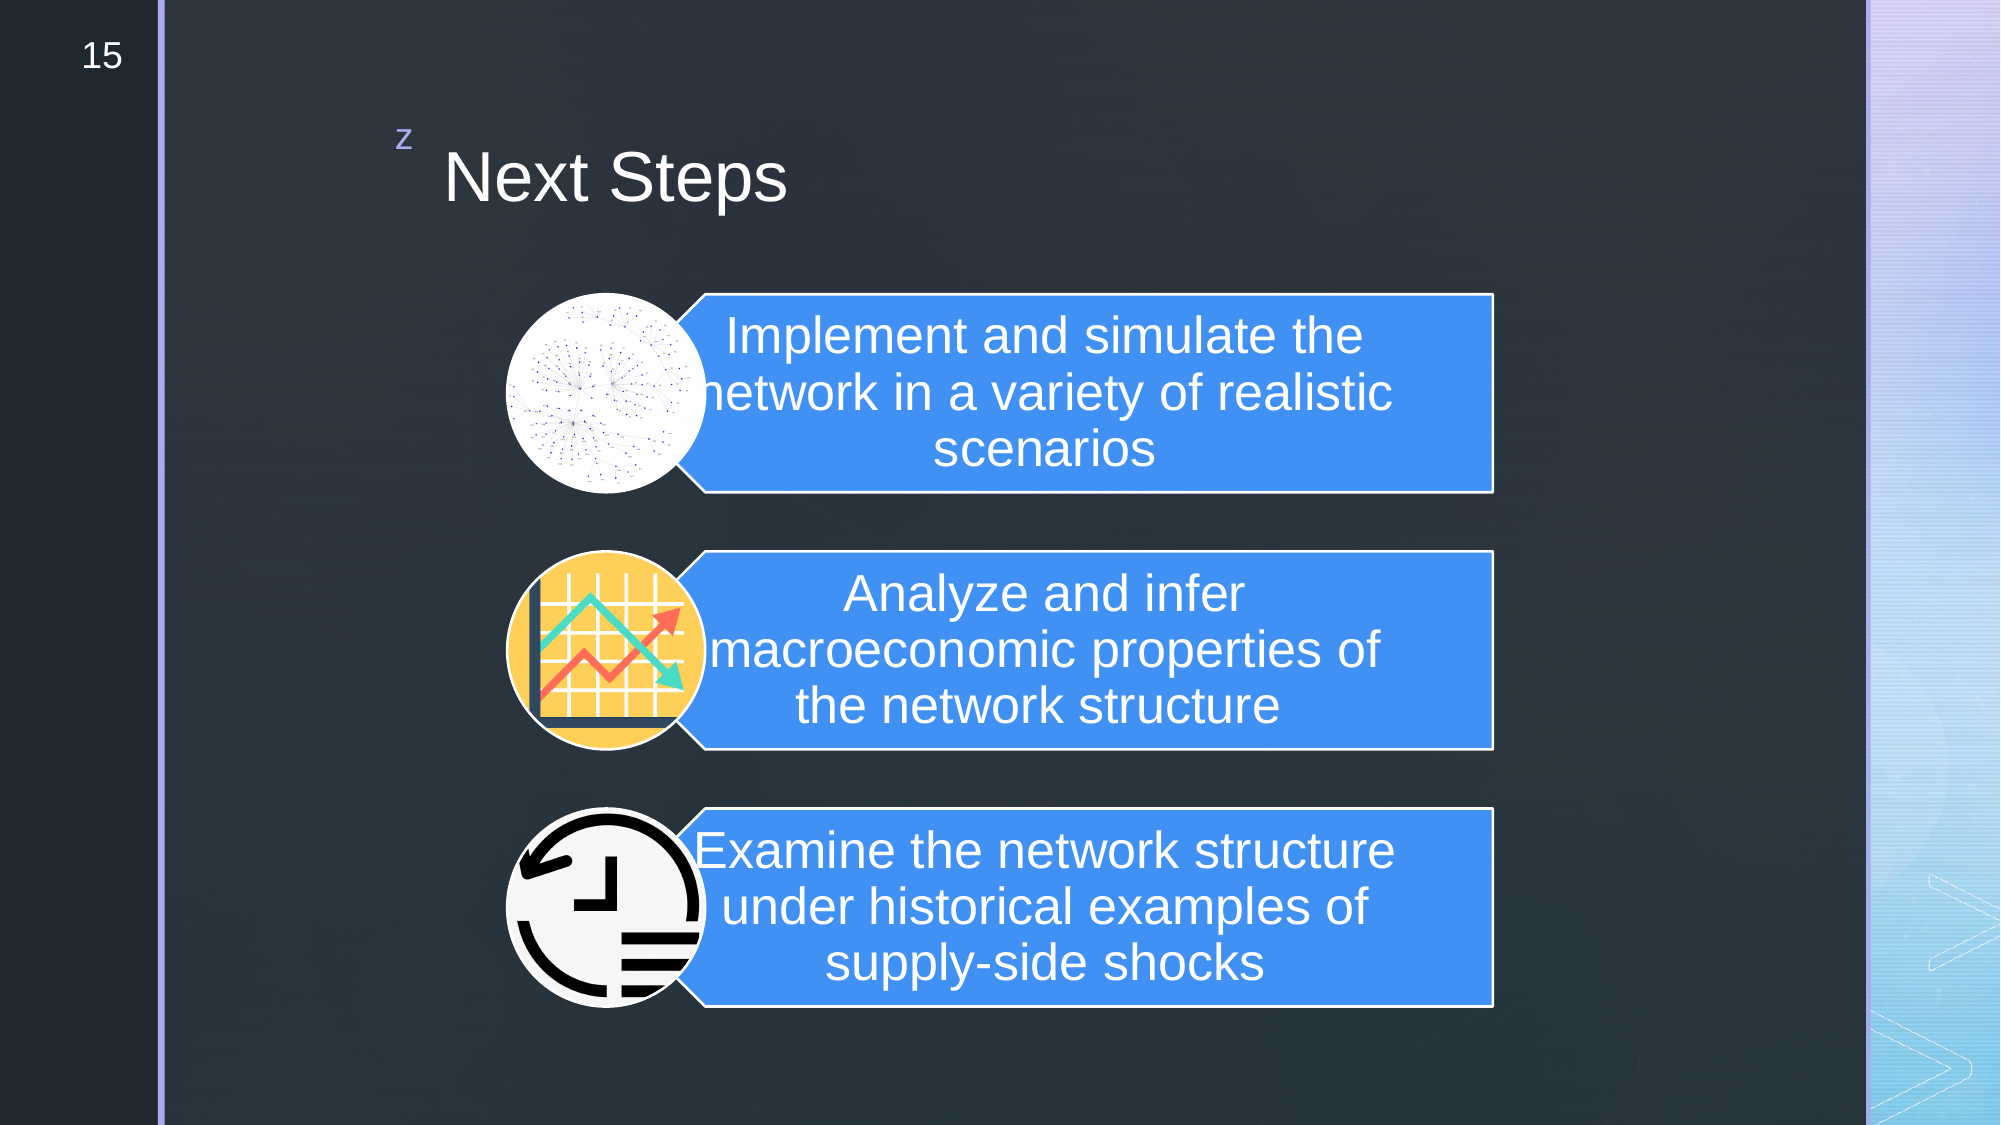

15
# Next Steps
Implement and simulate the network in a variety of realistic scenarios
Analyze and infer macroeconomic properties of the network structure
Examine the network structure under historical examples of supply-side shocks